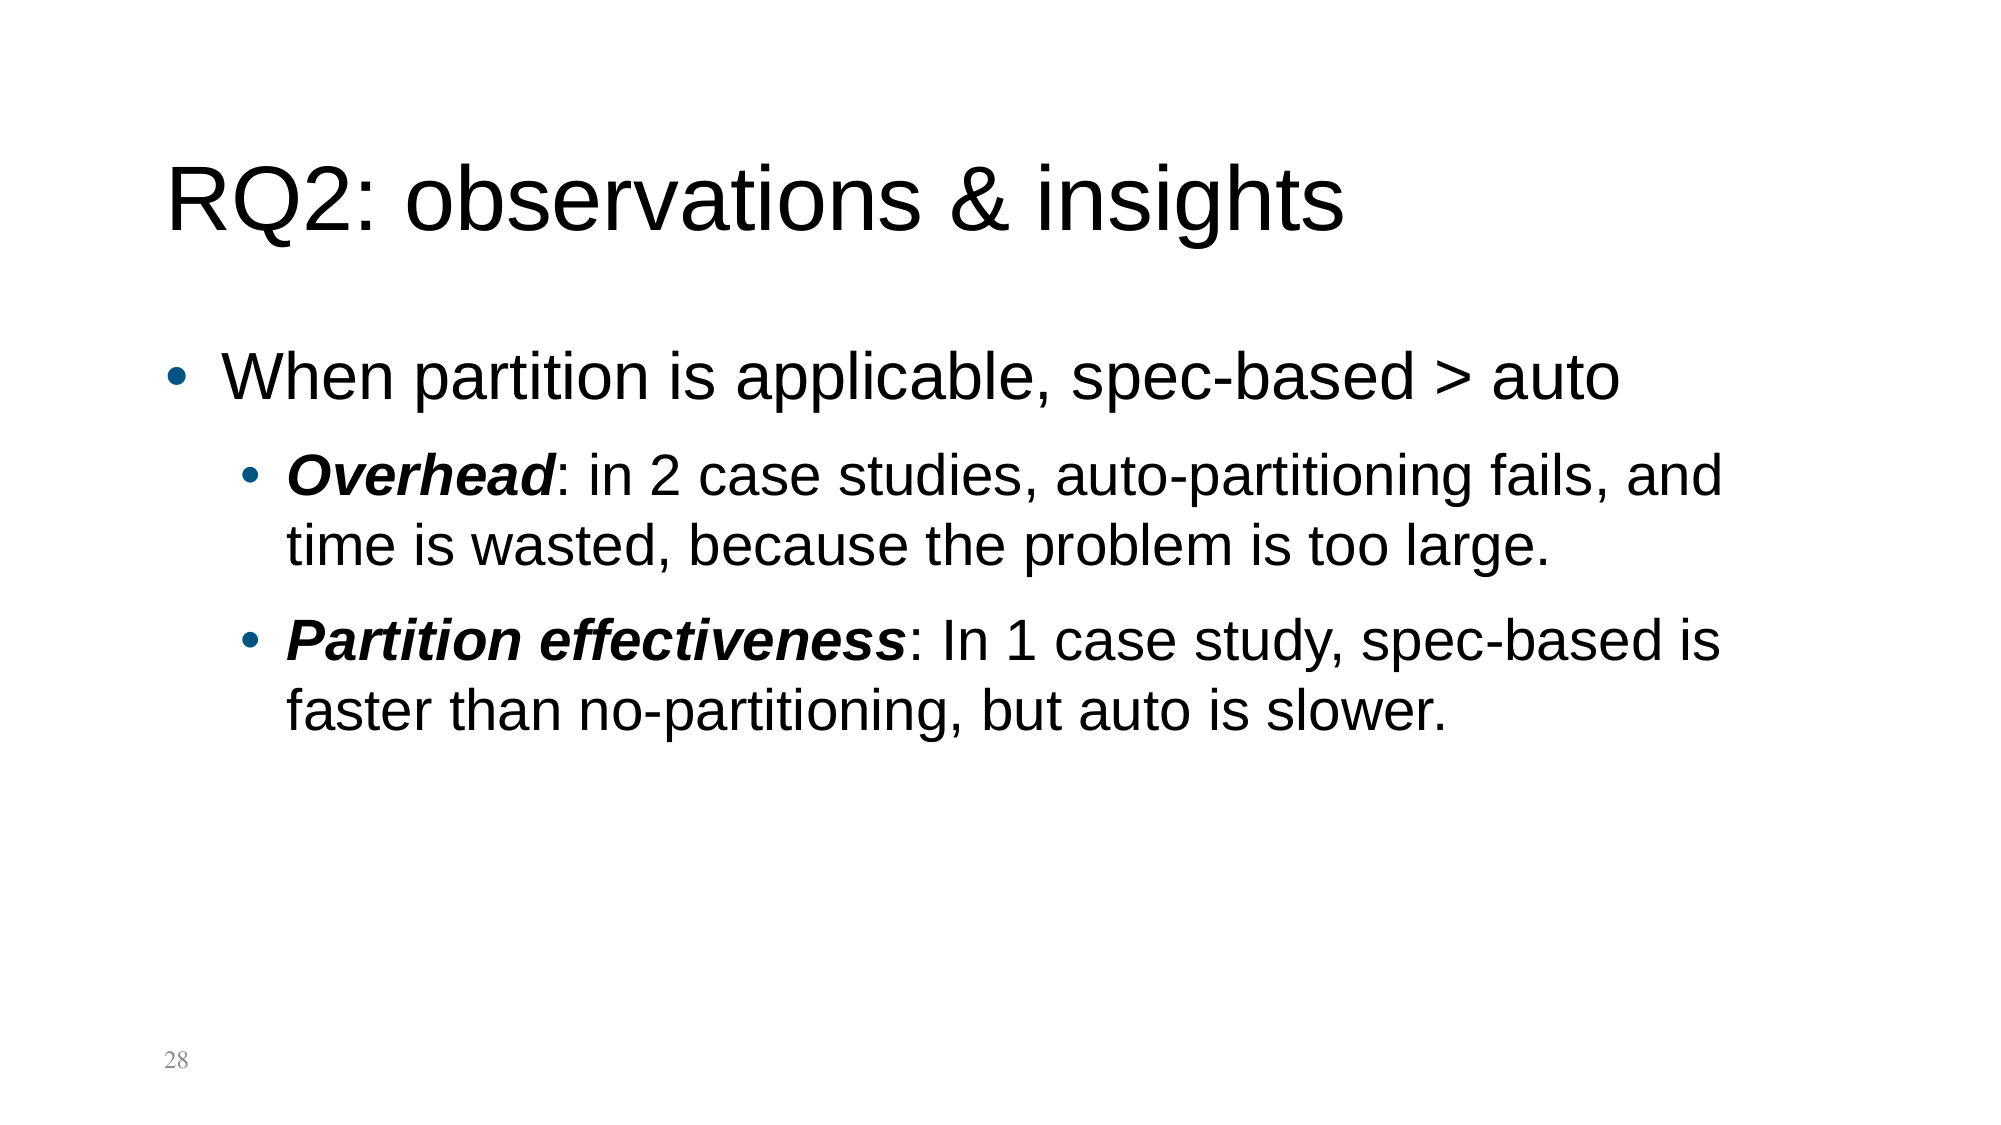

# RQ2: observations & insights
When partition is applicable, spec-based > auto
Overhead: in 2 case studies, auto-partitioning fails, and time is wasted, because the problem is too large.
Partition effectiveness: In 1 case study, spec-based is faster than no-partitioning, but auto is slower.
28